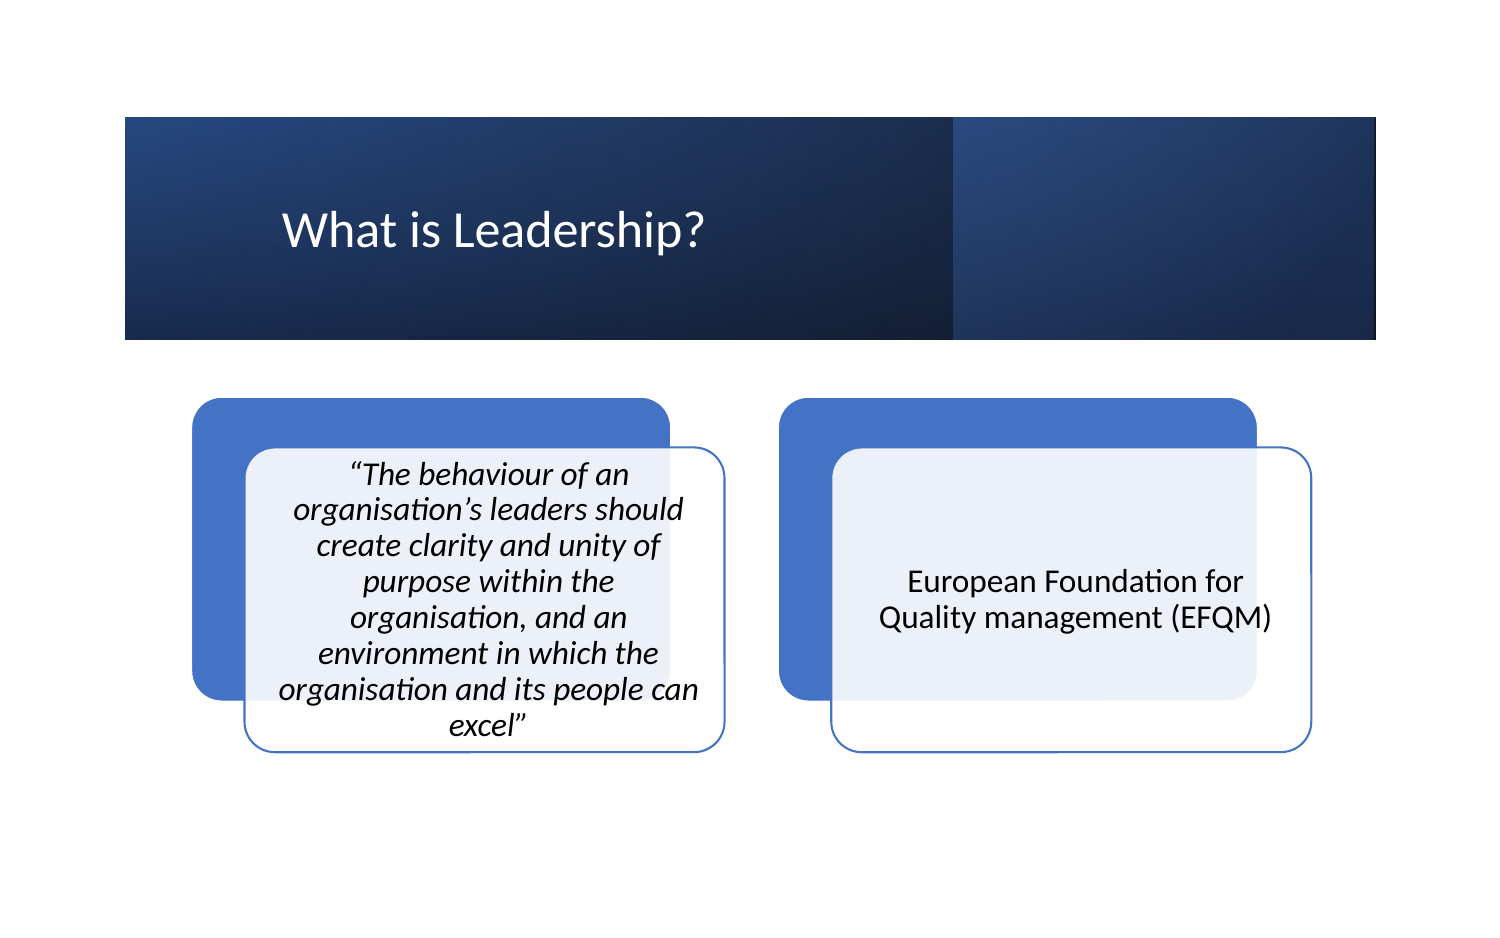

# What is Leadership?
“The behaviour of an organisation’s leaders should create clarity and unity of purpose within the organisation, and an environment in which the organisation and its people can excel”
European Foundation for Quality management (EFQM)